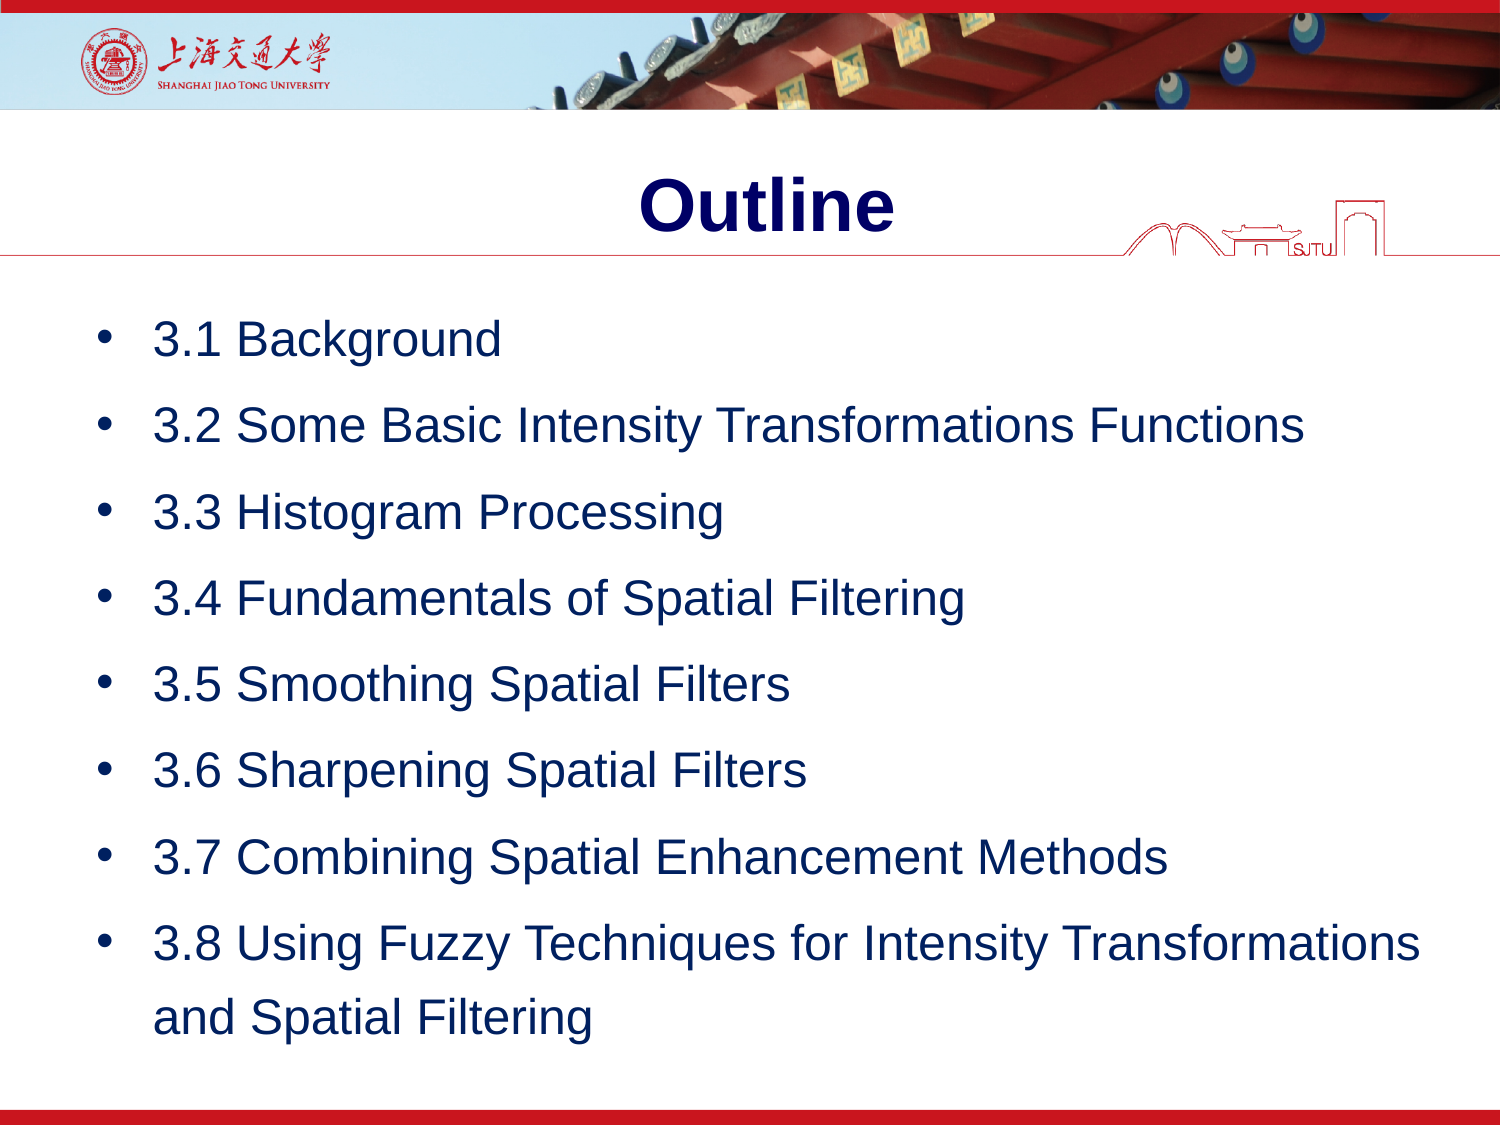

# Outline
3.1 Background
3.2 Some Basic Intensity Transformations Functions
3.3 Histogram Processing
3.4 Fundamentals of Spatial Filtering
3.5 Smoothing Spatial Filters
3.6 Sharpening Spatial Filters
3.7 Combining Spatial Enhancement Methods
3.8 Using Fuzzy Techniques for Intensity Transformations and Spatial Filtering